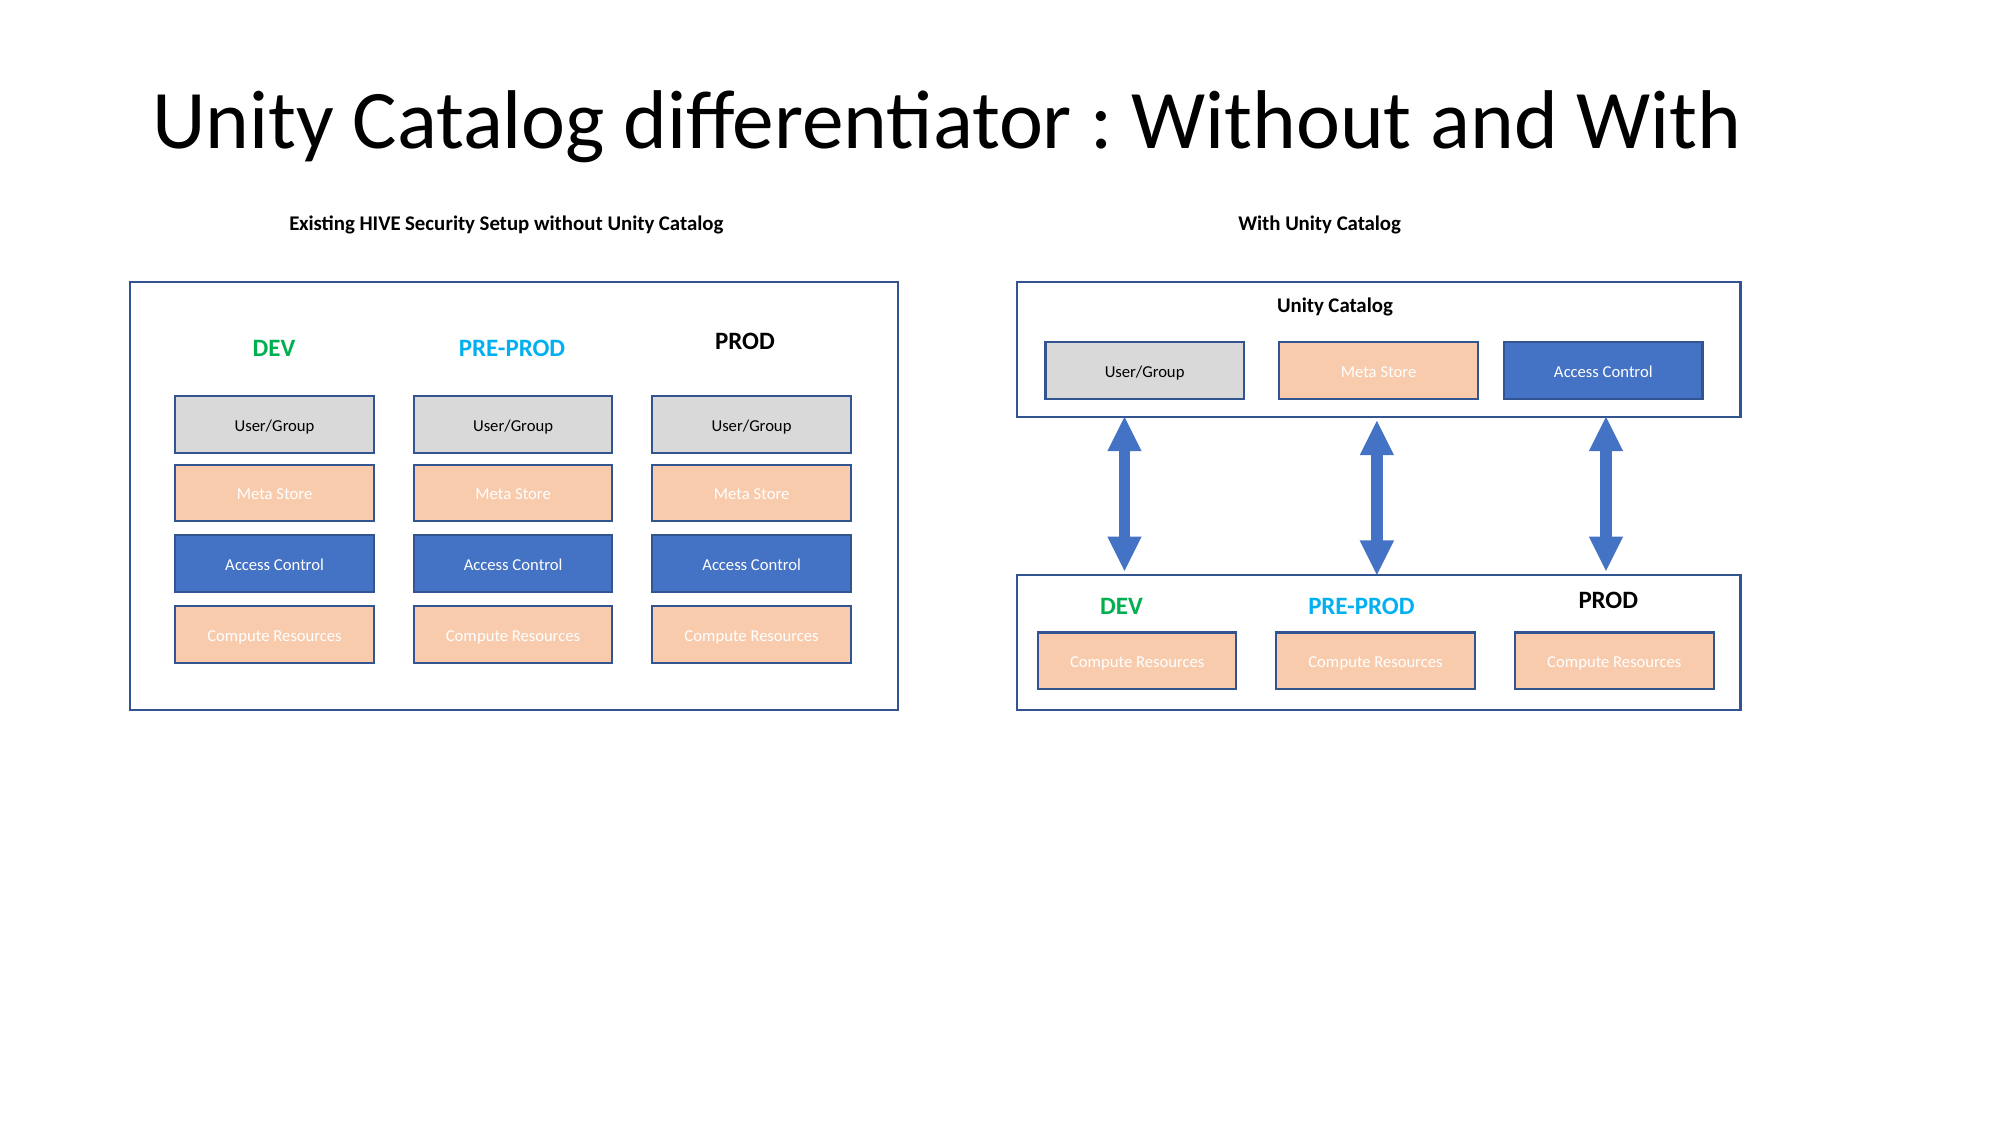

Unity Catalog differentiator : Without and With
Existing HIVE Security Setup without Unity Catalog
With Unity Catalog

Unity Catalog
PROD
DEV
PRE-PROD
Access Control
Meta Store
User/Group
User/Group
User/Group
User/Group
Meta Store
Meta Store
Meta Store
Access Control
Access Control
Access Control

PROD
DEV
PRE-PROD
Compute Resources
Compute Resources
Compute Resources
Compute Resources
Compute Resources
Compute Resources